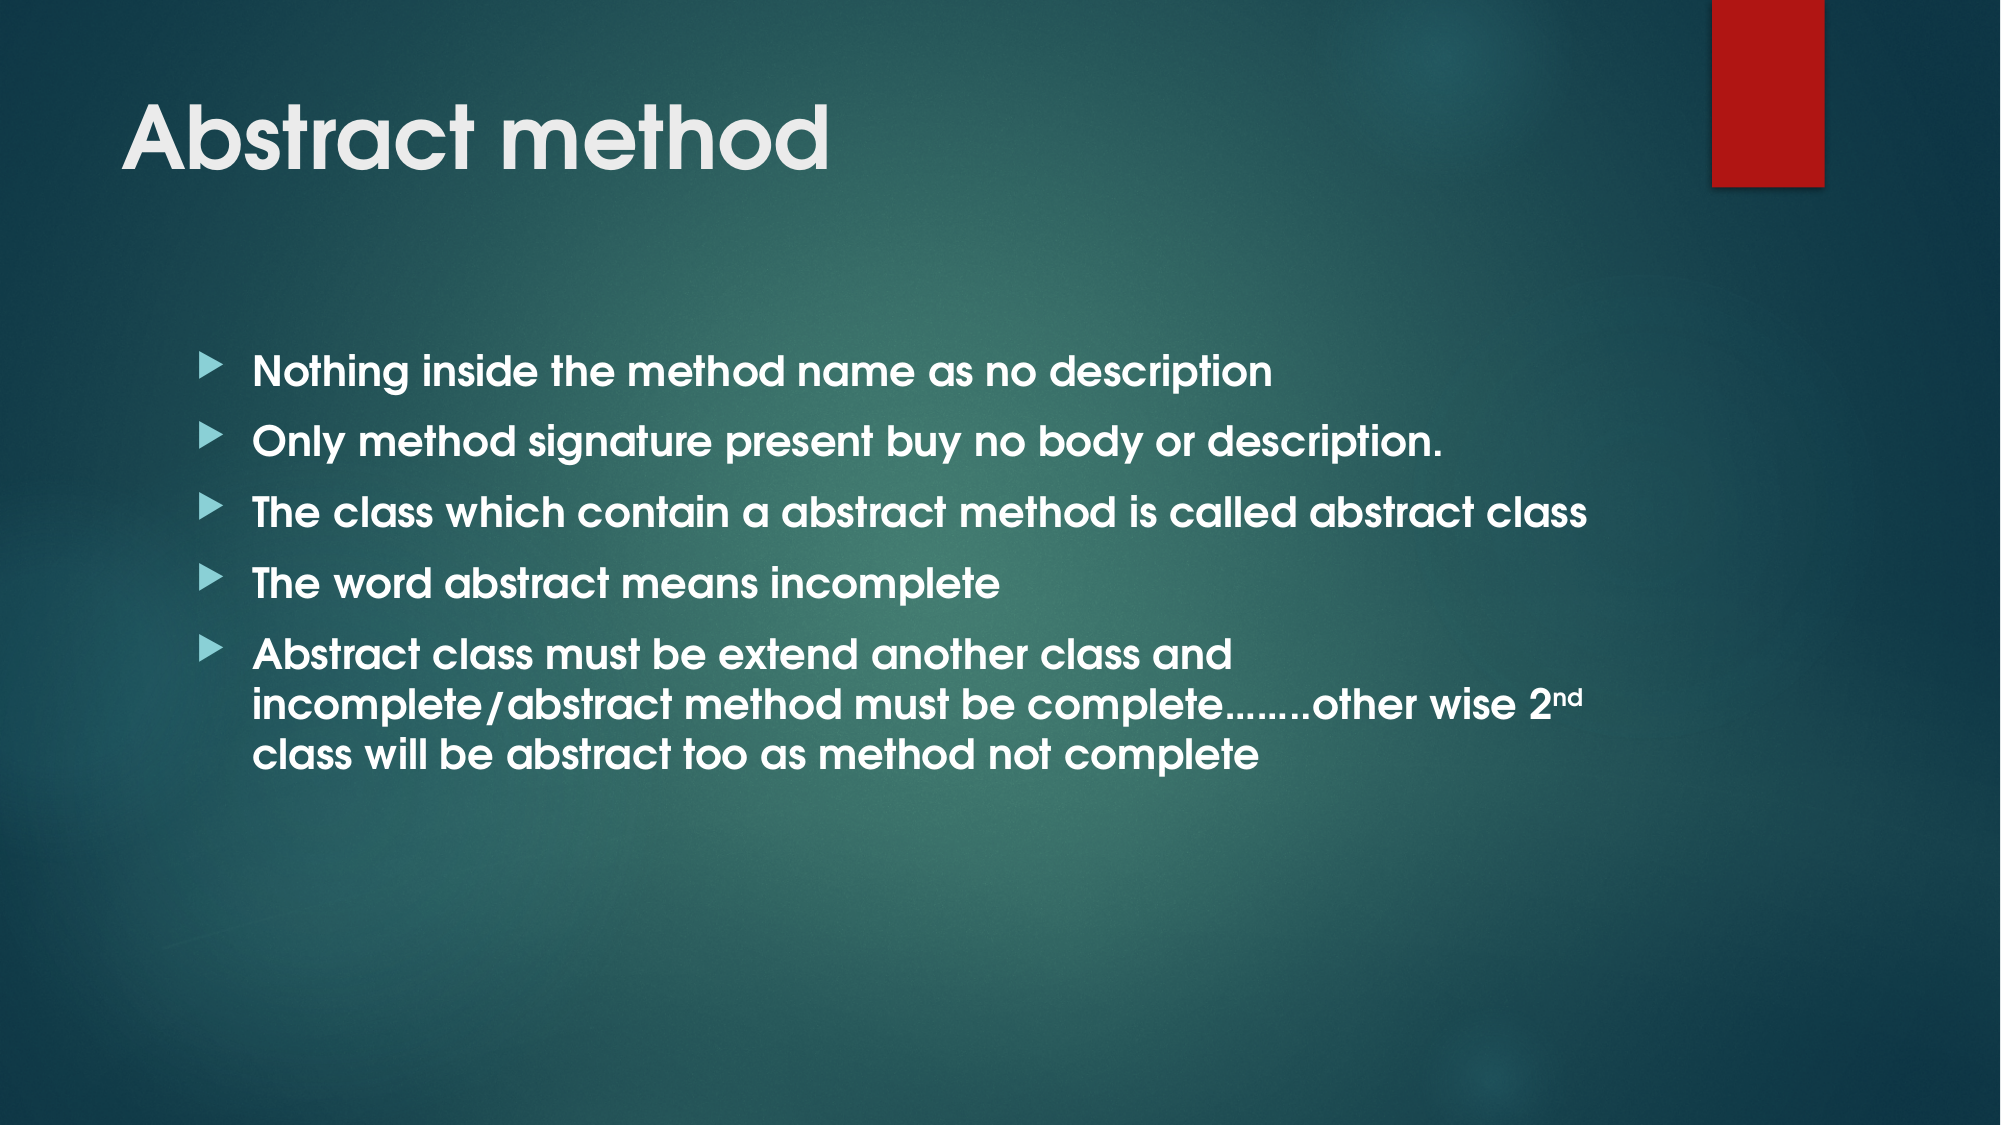

# Abstract method
Nothing inside the method name as no description
Only method signature present buy no body or description.
The class which contain a abstract method is called abstract class
The word abstract means incomplete
Abstract class must be extend another class and incomplete/abstract method must be complete……..other wise 2nd class will be abstract too as method not complete